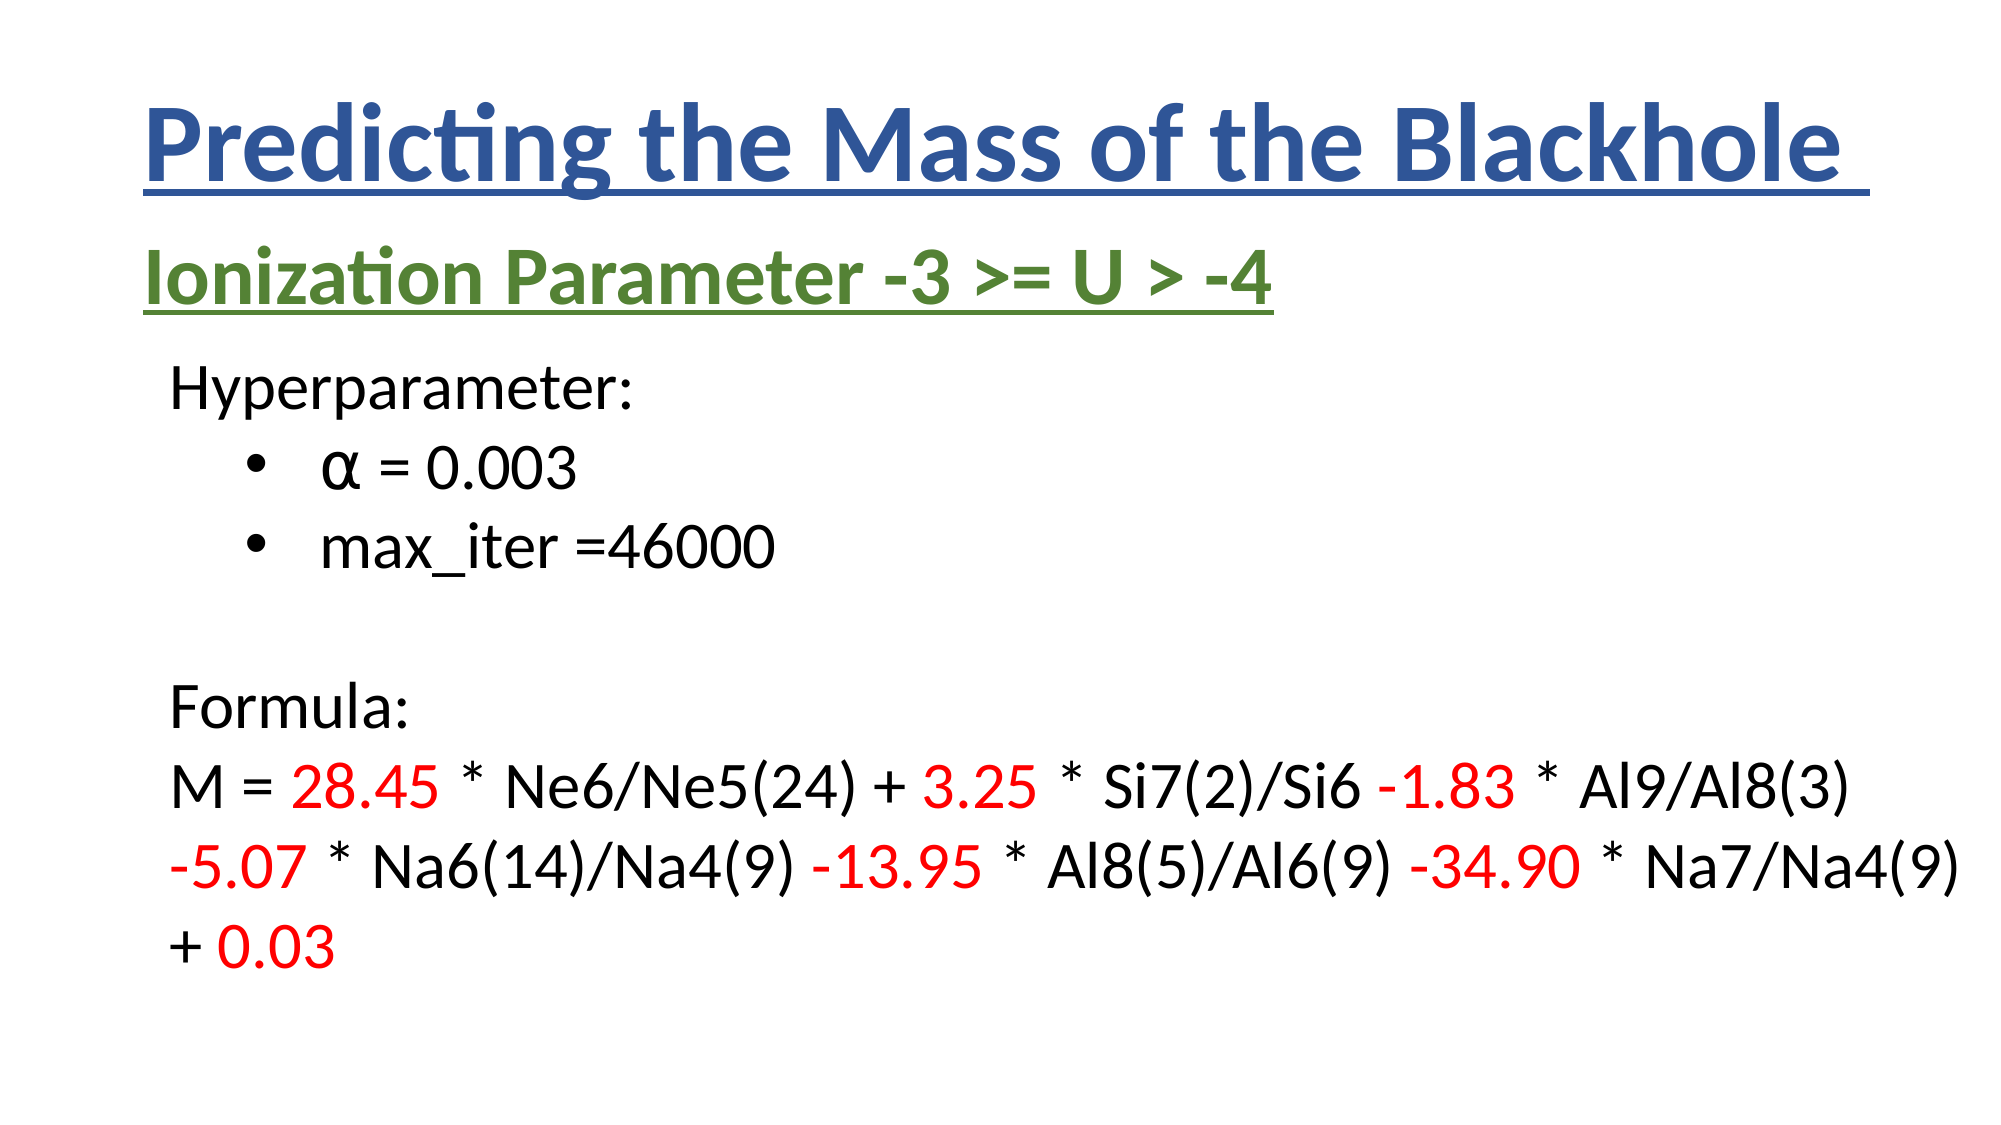

Predicting the Mass of the Blackhole
Ionization Parameter -3 >= U > -4

Hyperparameter:
⍺ = ﻿0.003
max_iter =46000

Formula:
M = 28.45 * Ne6/Ne5(24) + 3.25 * Si7(2)/Si6 -1.83 * Al9/Al8(3)
-5.07 * Na6(14)/Na4(9) -13.95 * Al8(5)/Al6(9) -34.90 * Na7/Na4(9) + 0.03